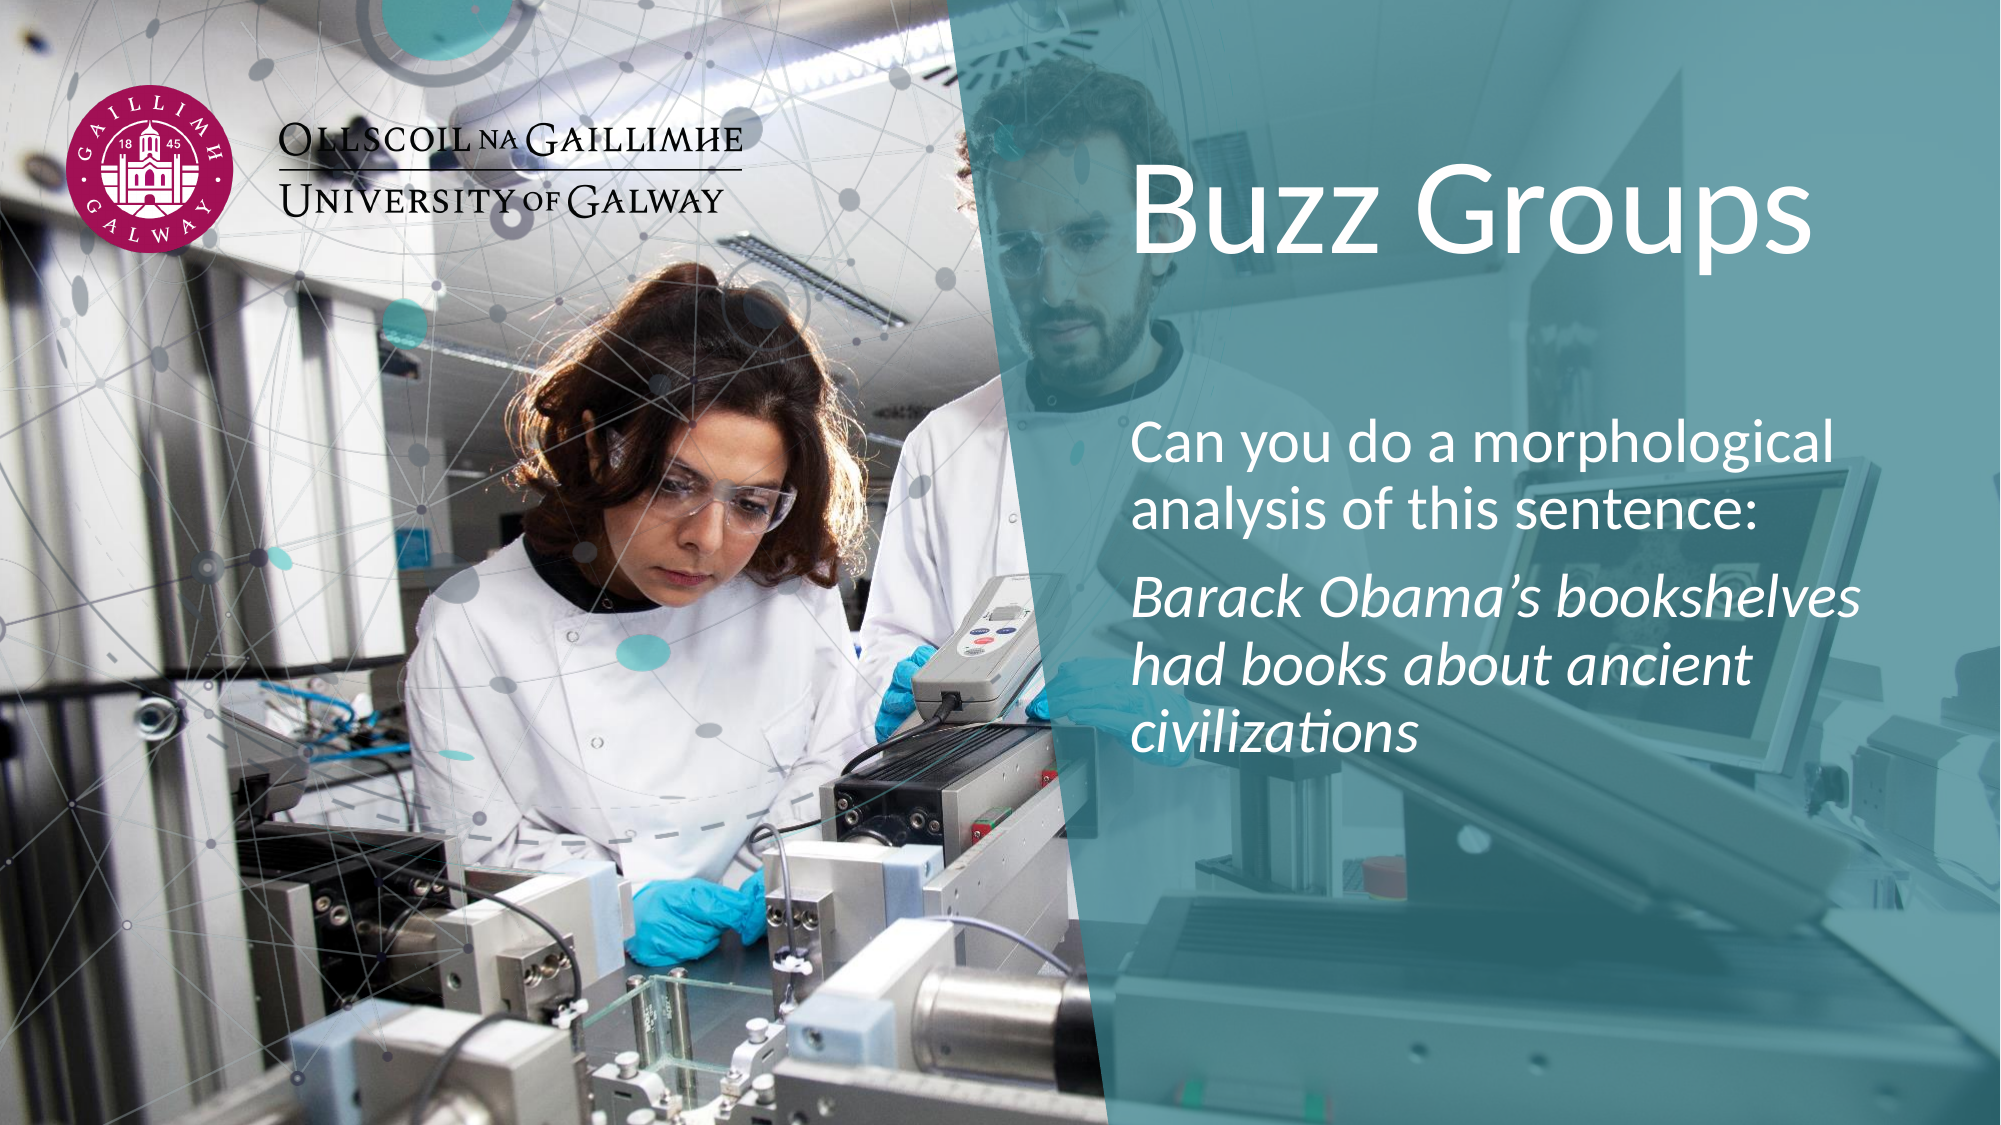

# Buzz Groups
Can you do a morphological analysis of this sentence:
Barack Obama’s bookshelves had books about ancient civilizations